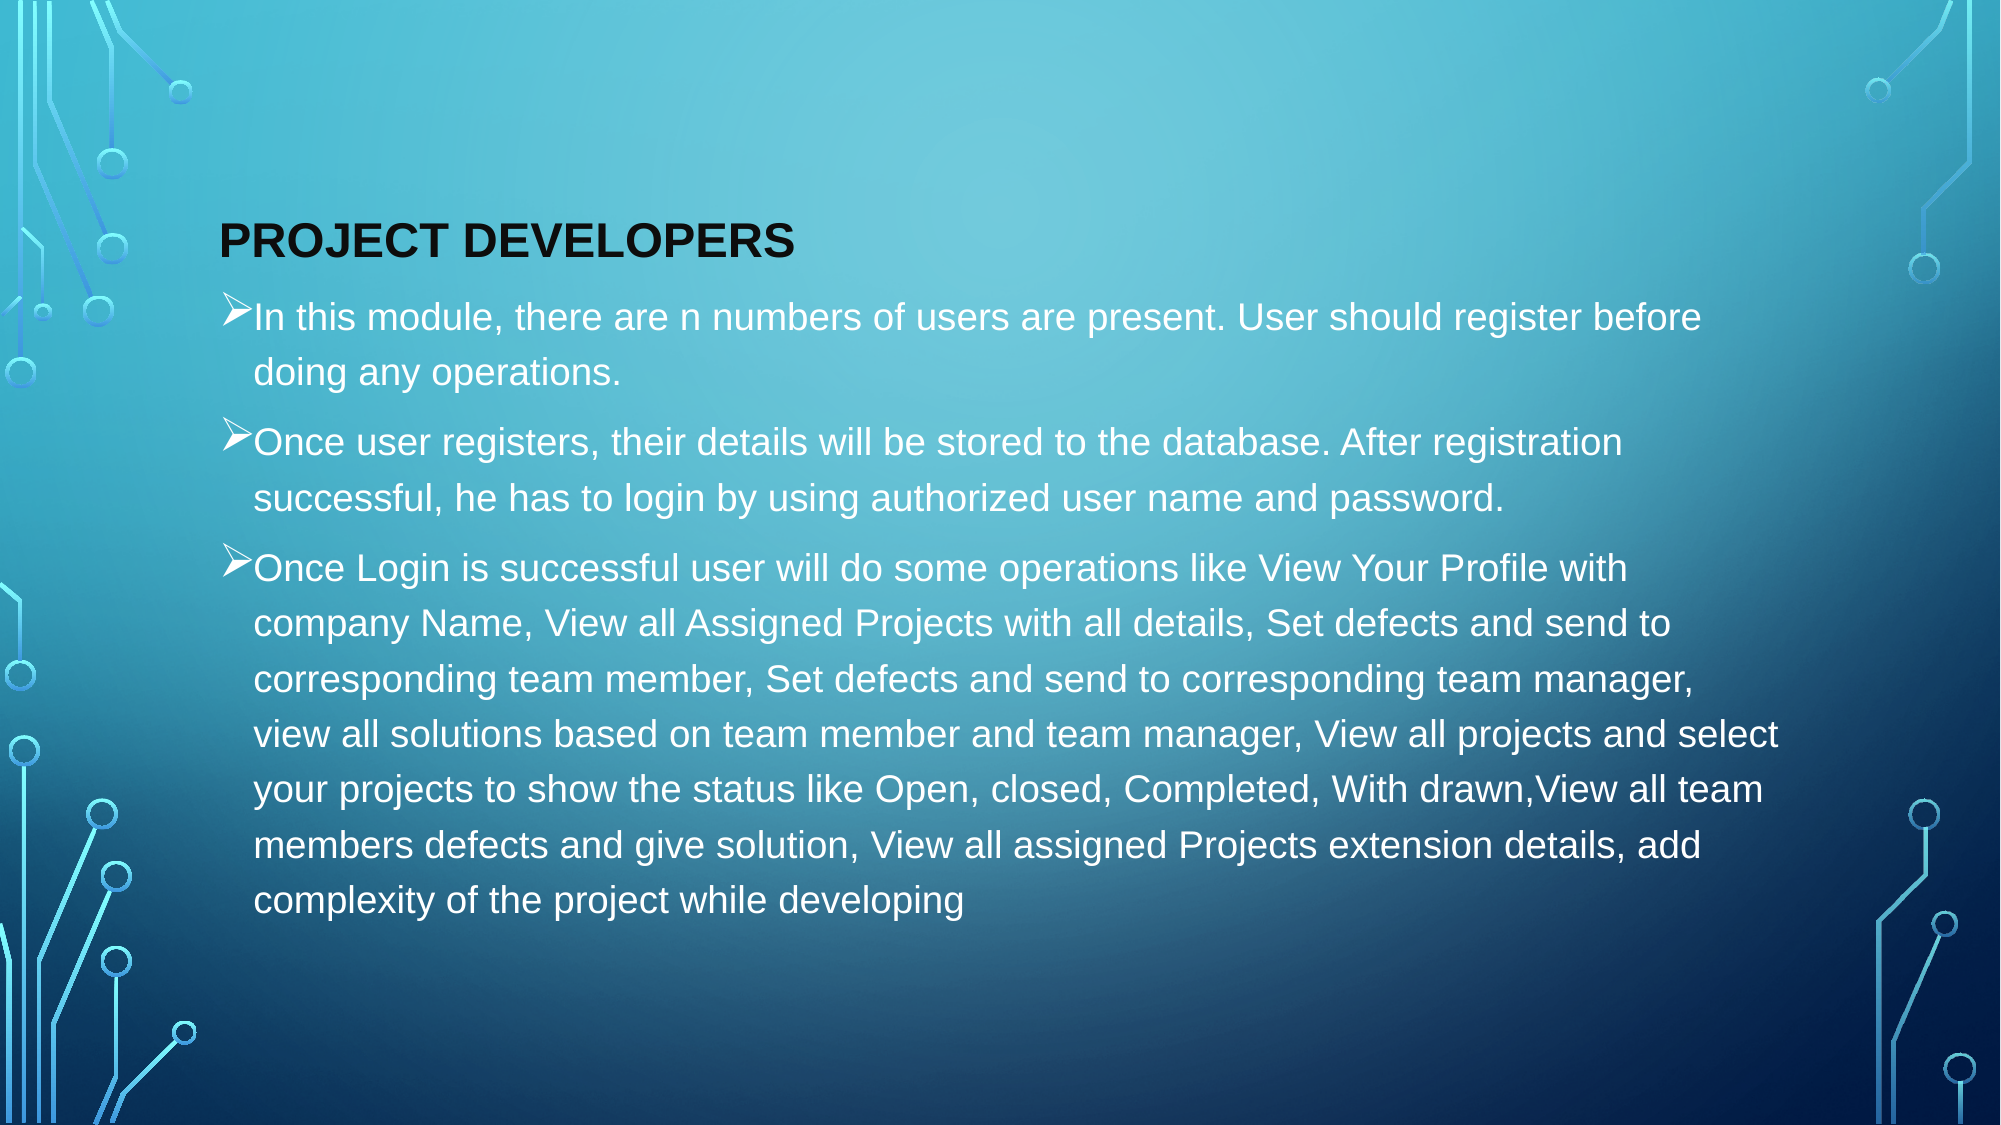

PROJECT DEVELOPERS
In this module, there are n numbers of users are present. User should register before doing any operations.
Once user registers, their details will be stored to the database. After registration successful, he has to login by using authorized user name and password.
Once Login is successful user will do some operations like View Your Profile with company Name, View all Assigned Projects with all details, Set defects and send to corresponding team member, Set defects and send to corresponding team manager, view all solutions based on team member and team manager, View all projects and select your projects to show the status like Open, closed, Completed, With drawn,View all team members defects and give solution, View all assigned Projects extension details, add complexity of the project while developing